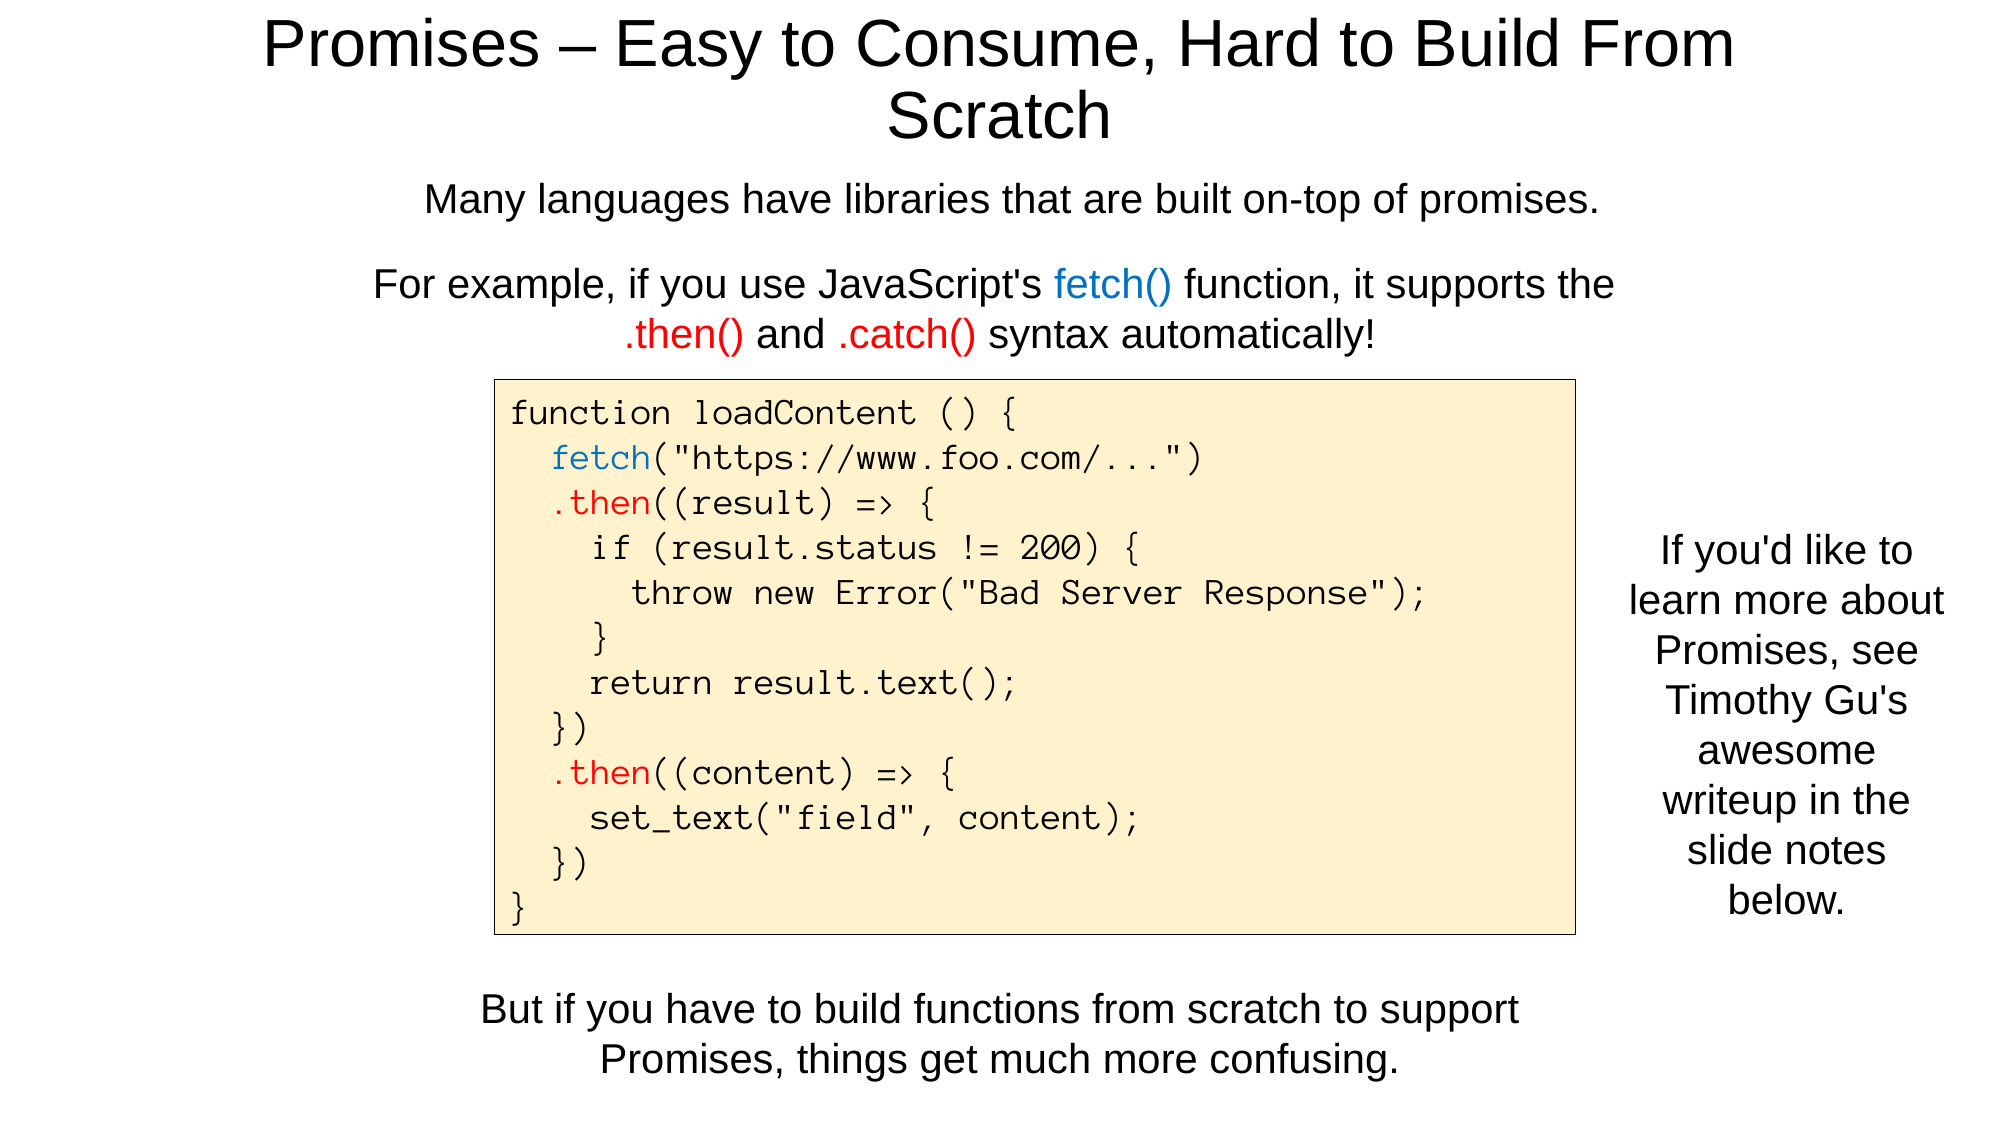

# Promises – Easy to Consume, Hard to Build From Scratch
Many languages have libraries that are built on-top of promises.
For example, if you use JavaScript's fetch() function, it supports the
.then() and .catch() syntax automatically!
function loadContent () {
  fetch("https://www.foo.com/...")
  .then((result) => {
    if (result.status != 200) {
      throw new Error("Bad Server Response");
    }
    return result.text();
  })
  .then((content) => {
    set_text("field", content);
  })
}
If you'd like to learn more about Promises, see Timothy Gu's awesome writeup in the slide notes below.
But if you have to build functions from scratch to support Promises, things get much more confusing.